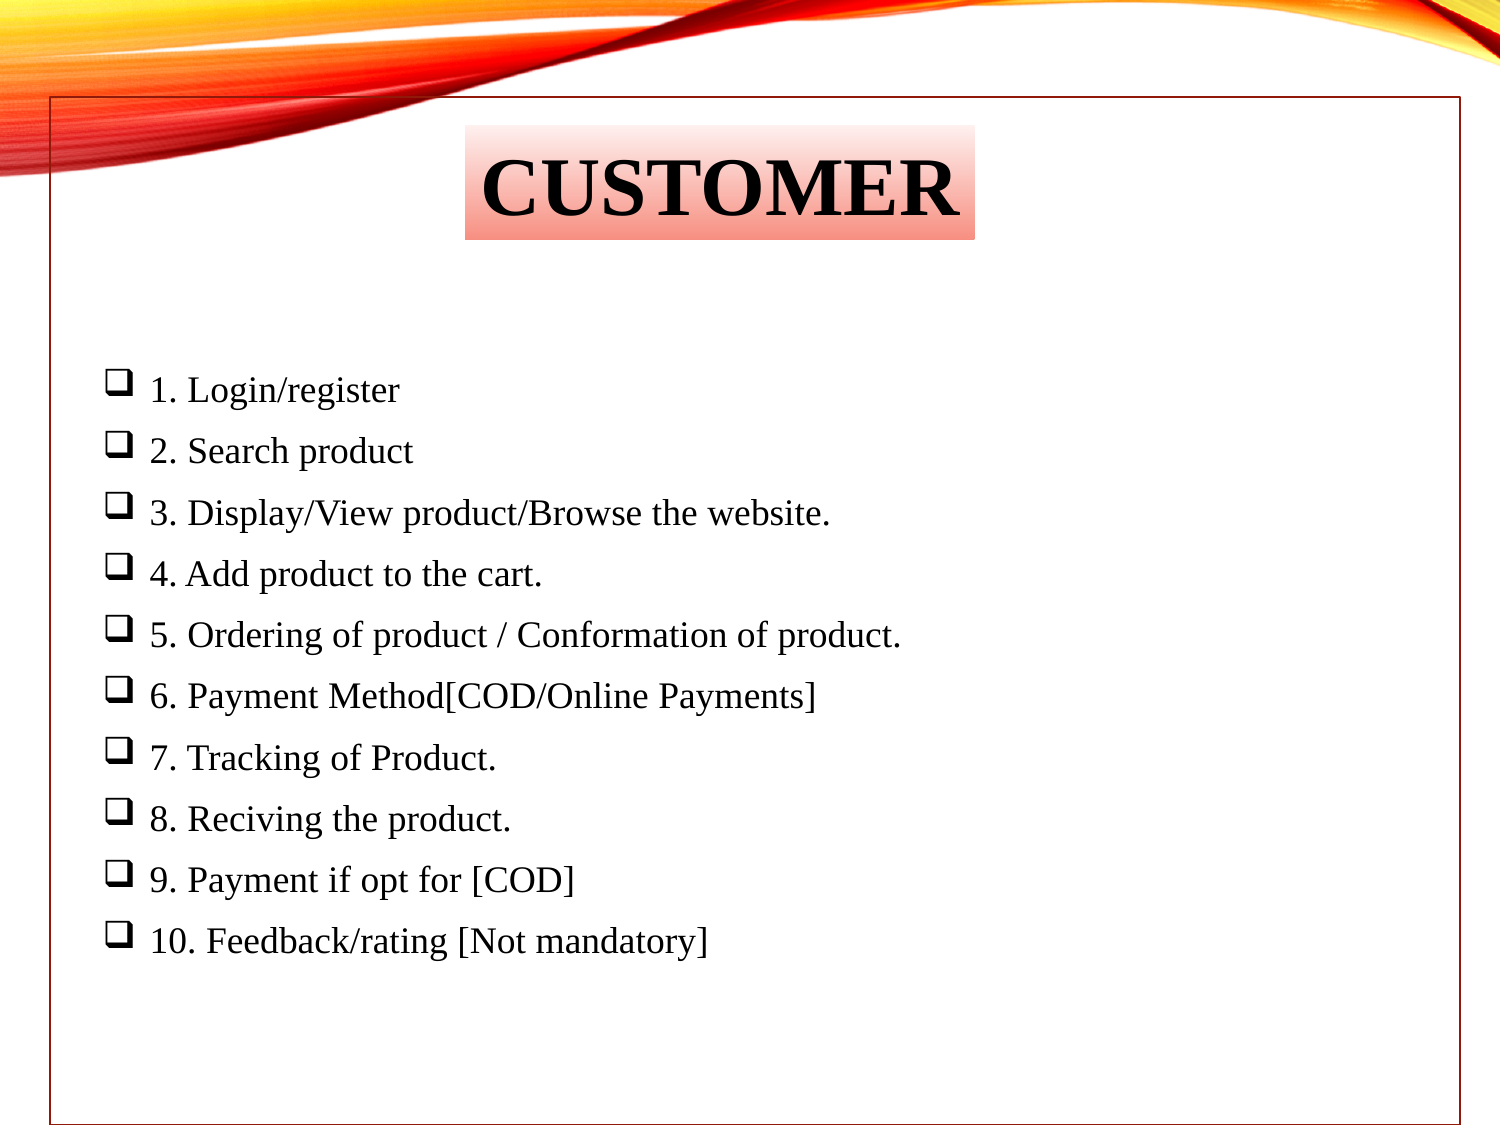

CUSTOMER
 1. Login/register
 2. Search product
 3. Display/View product/Browse the website.
 4. Add product to the cart.
 5. Ordering of product / Conformation of product.
 6. Payment Method[COD/Online Payments]
 7. Tracking of Product.
 8. Reciving the product.
 9. Payment if opt for [COD]
 10. Feedback/rating [Not mandatory]